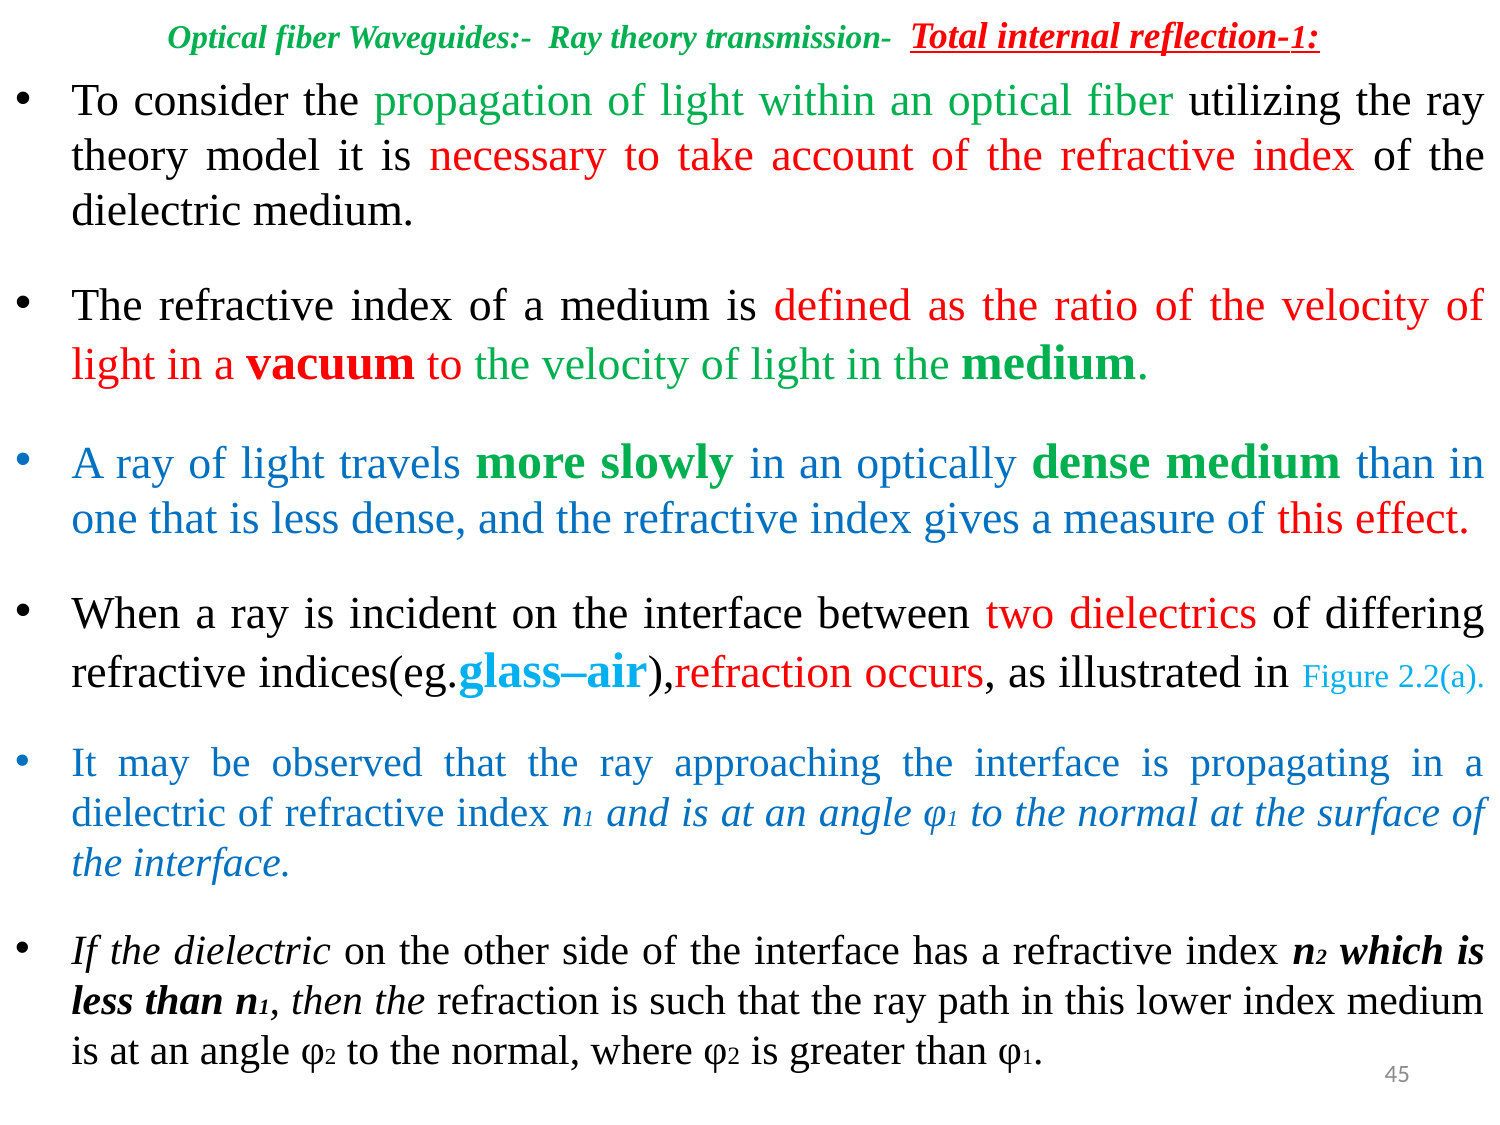

# Optical fiber Waveguides:-  Ray theory transmission-  Total internal reflection-1:
To consider the propagation of light within an optical fiber utilizing the ray theory model it is necessary to take account of the refractive index of the dielectric medium.

The refractive index of a medium is defined as the ratio of the velocity of light in a vacuum to the velocity of light in the medium.

A ray of light travels more slowly in an optically dense medium than in one that is less dense, and the refractive index gives a measure of this effect.

When a ray is incident on the interface between two dielectrics of differing refractive indices(eg.glass–air),refraction occurs, as illustrated in Figure 2.2(a).

It may be observed that the ray approaching the interface is propagating in a dielectric of refractive index n1 and is at an angle φ1 to the normal at the surface of the interface.

If the dielectric on the other side of the interface has a refractive index n2 which is less than n1, then the refraction is such that the ray path in this lower index medium is at an angle φ2 to the normal, where φ2 is greater than φ1.

45